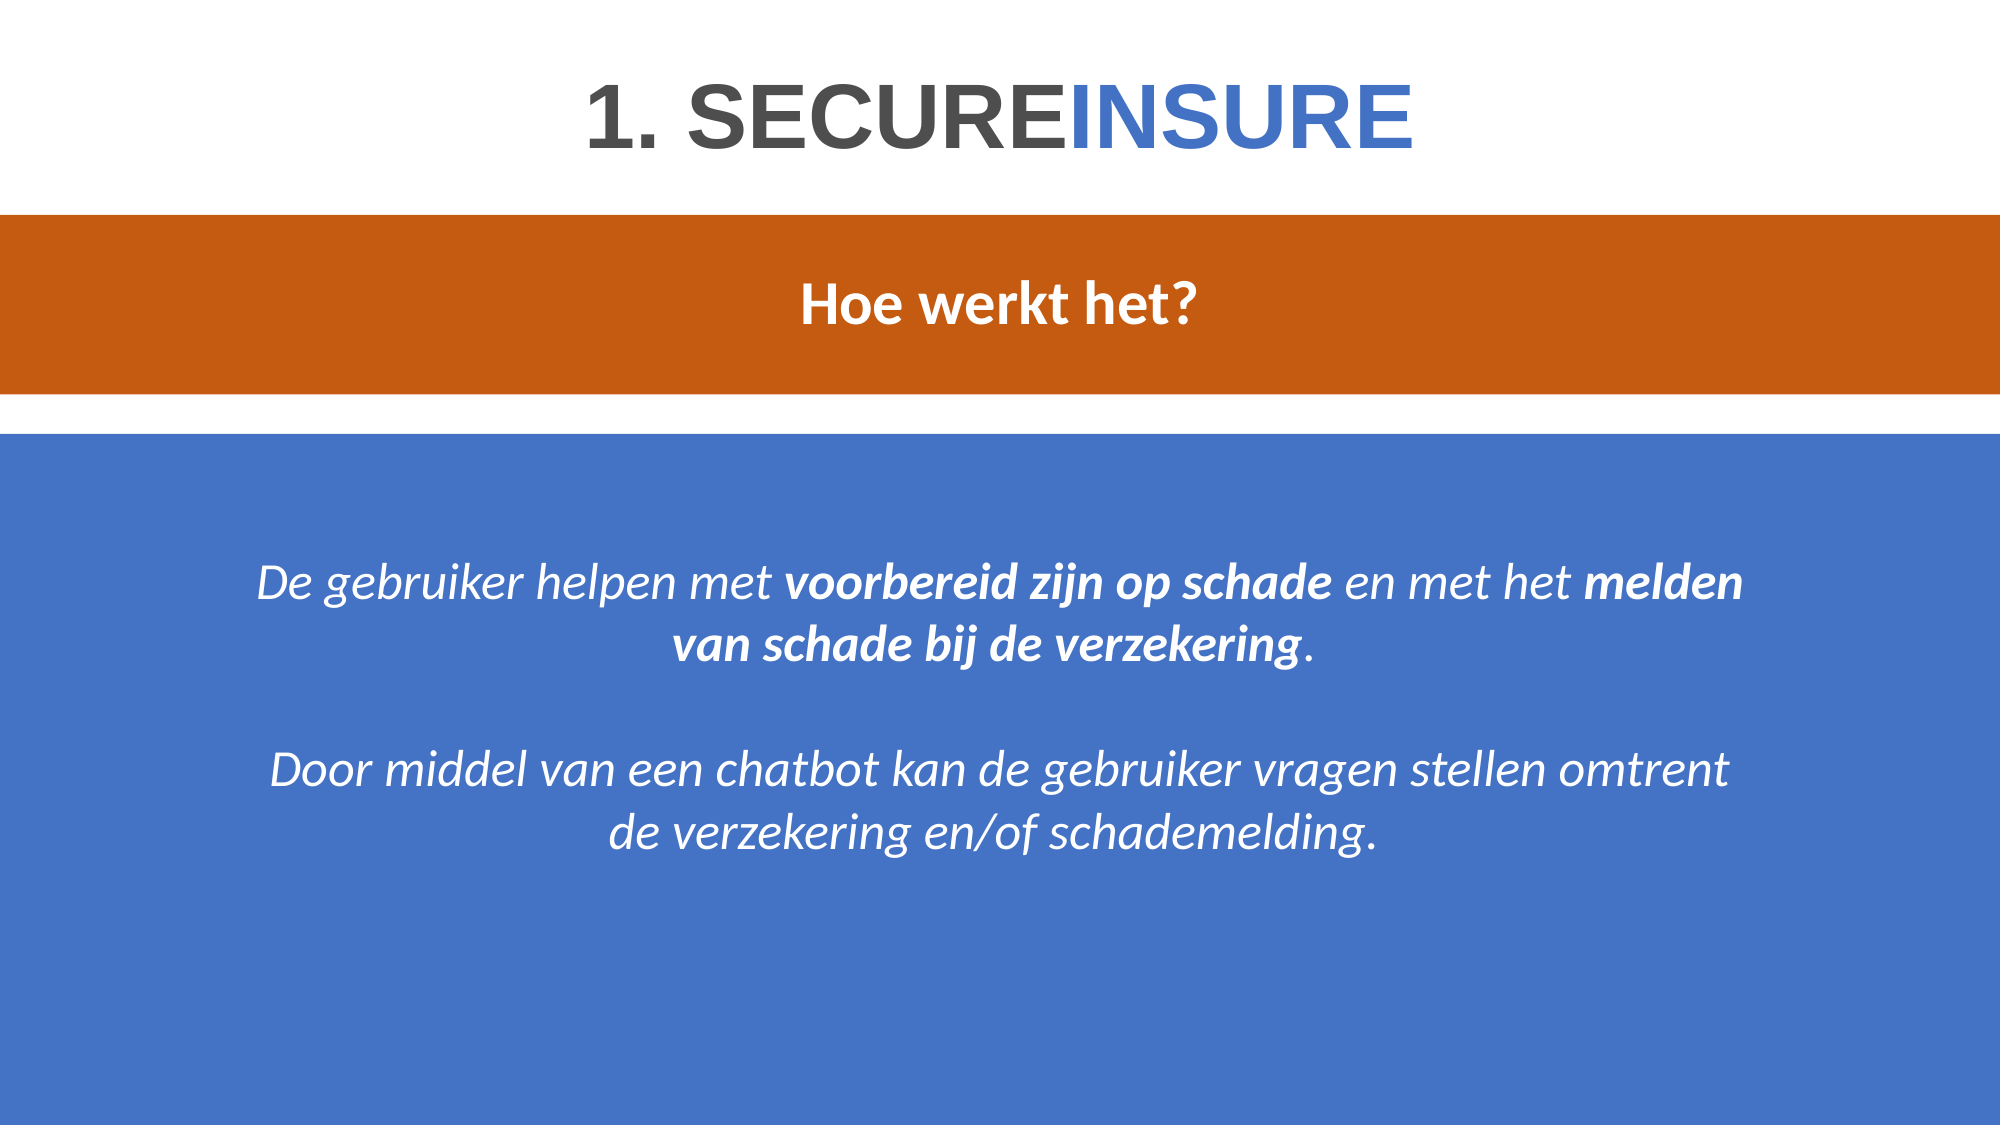

1. SECUREINSURE

Hoe werkt het?

De gebruiker helpen met voorbereid zijn op schade en met het melden van schade bij de verzekering.

Door middel van een chatbot kan de gebruiker vragen stellen omtrent de verzekering en/of schademelding.